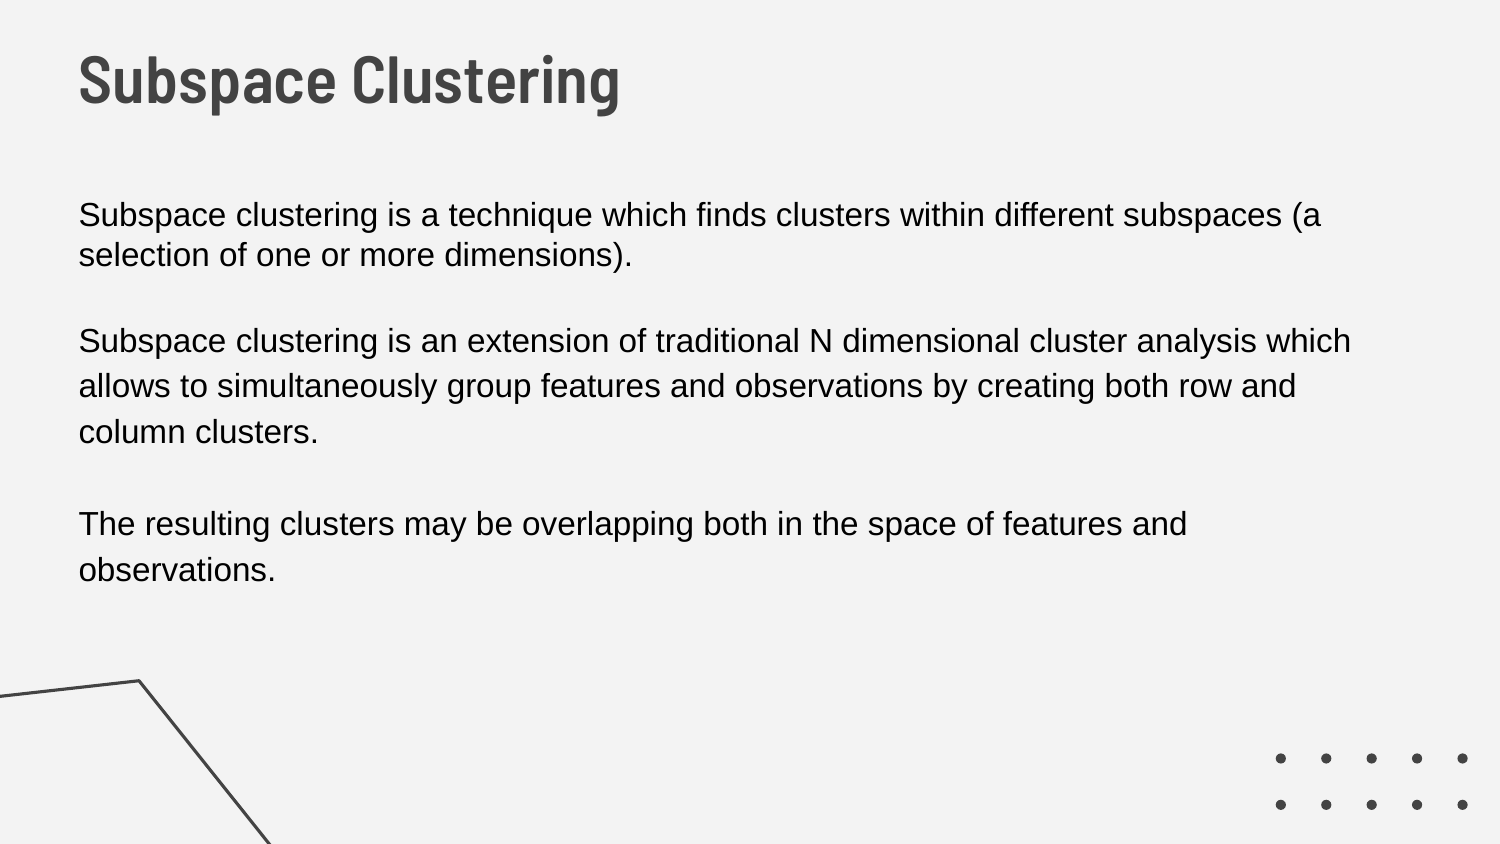

Subspace Clustering

Subspace clustering is a technique which finds clusters within different subspaces (a selection of one or more dimensions).

Subspace clustering is an extension of traditional N dimensional cluster analysis which allows to simultaneously group features and observations by creating both row and column clusters.

The resulting clusters may be overlapping both in the space of features and observations.